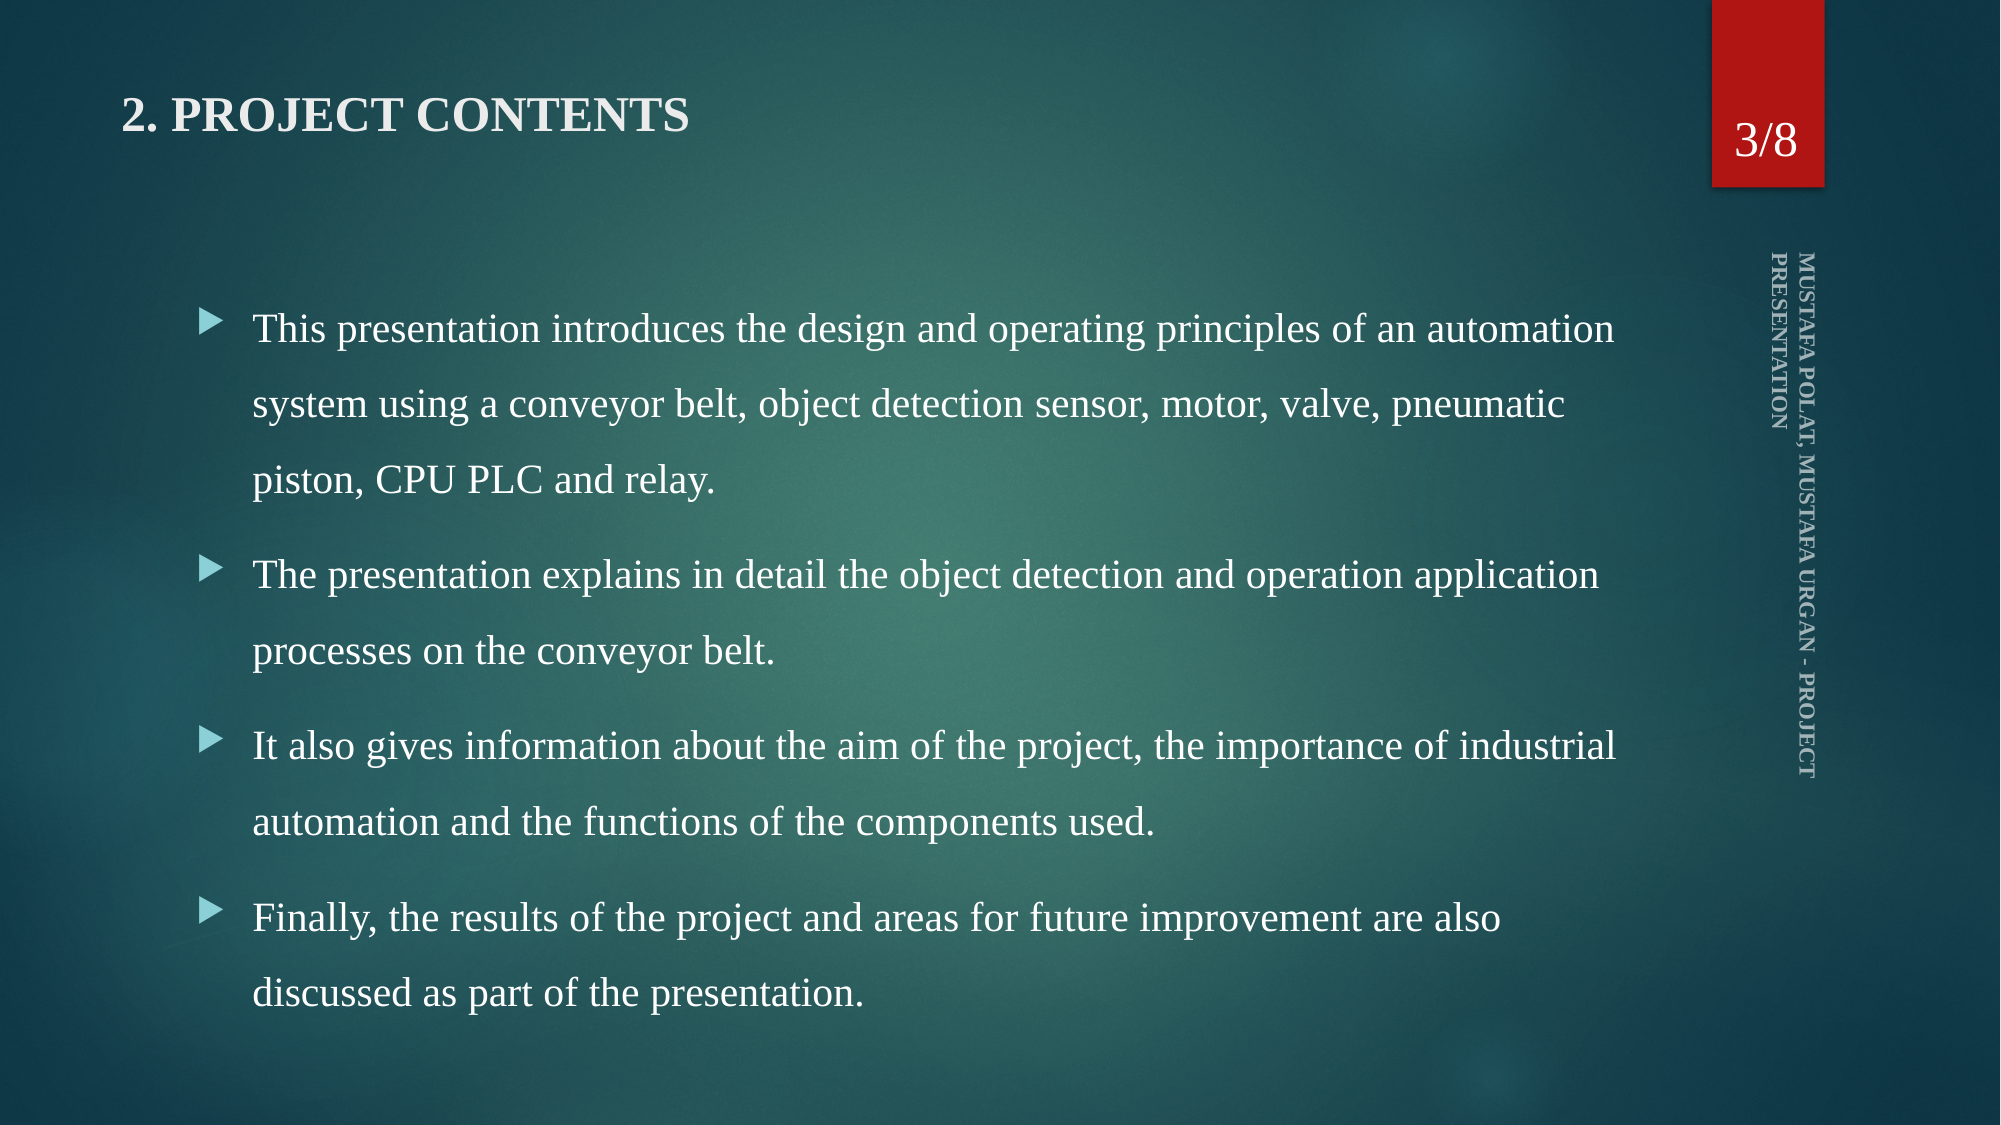

3/8
# 2. PROJECT CONTENTS
This presentation introduces the design and operating principles of an automation system using a conveyor belt, object detection sensor, motor, valve, pneumatic piston, CPU PLC and relay.
The presentation explains in detail the object detection and operation application processes on the conveyor belt.
It also gives information about the aim of the project, the importance of industrial automation and the functions of the components used.
Finally, the results of the project and areas for future improvement are also discussed as part of the presentation.

MUSTAFA POLAT, MUSTAFA URGAN - PROJECT PRESENTATION